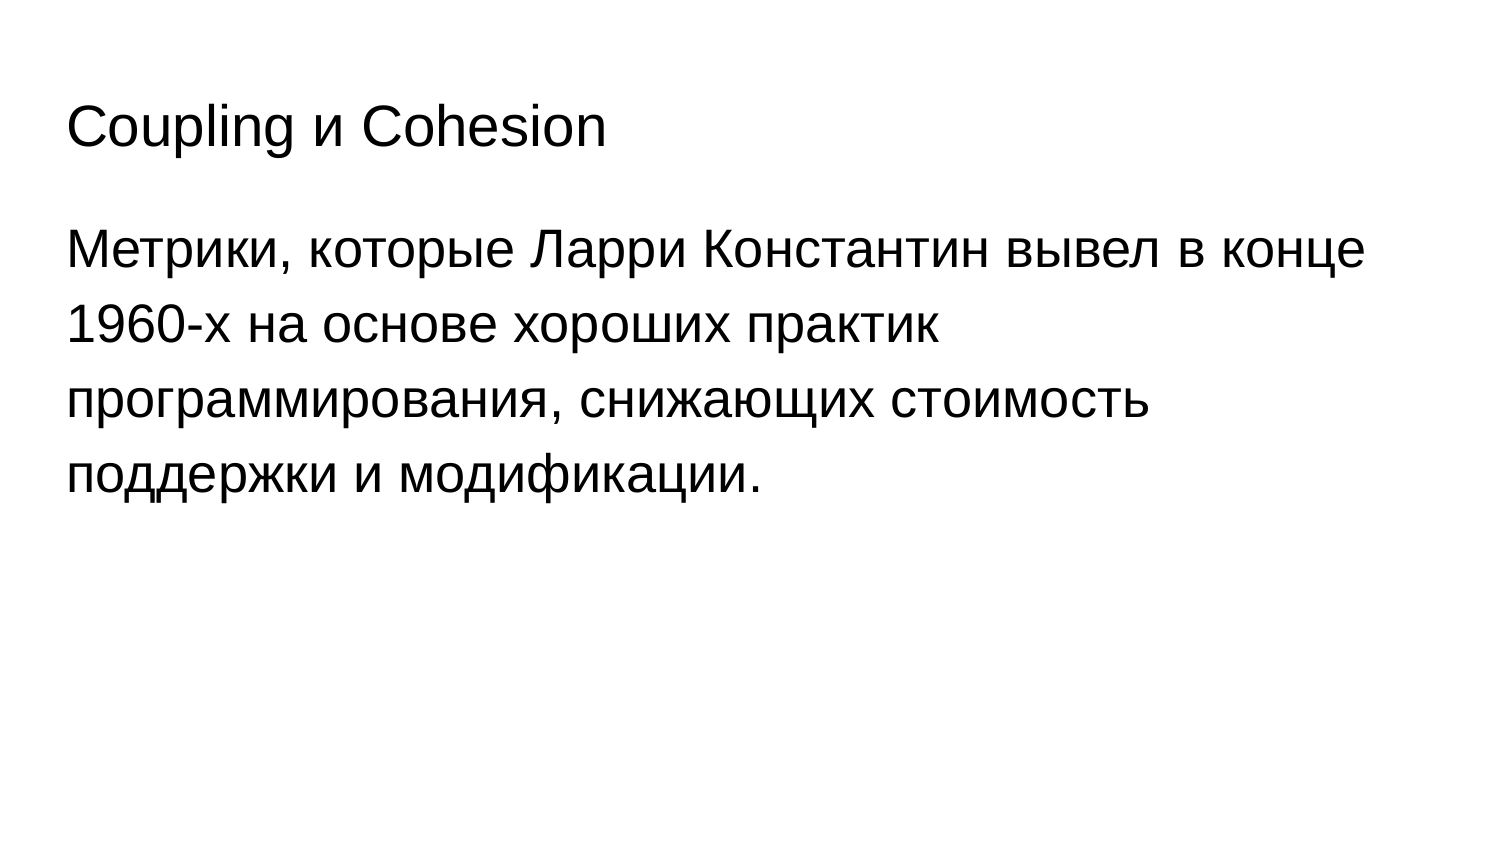

# Coupling и Cohesion
Метрики, которые Ларри Константин вывел в конце 1960-х на основе хороших практик программирования, снижающих стоимость поддержки и модификации.